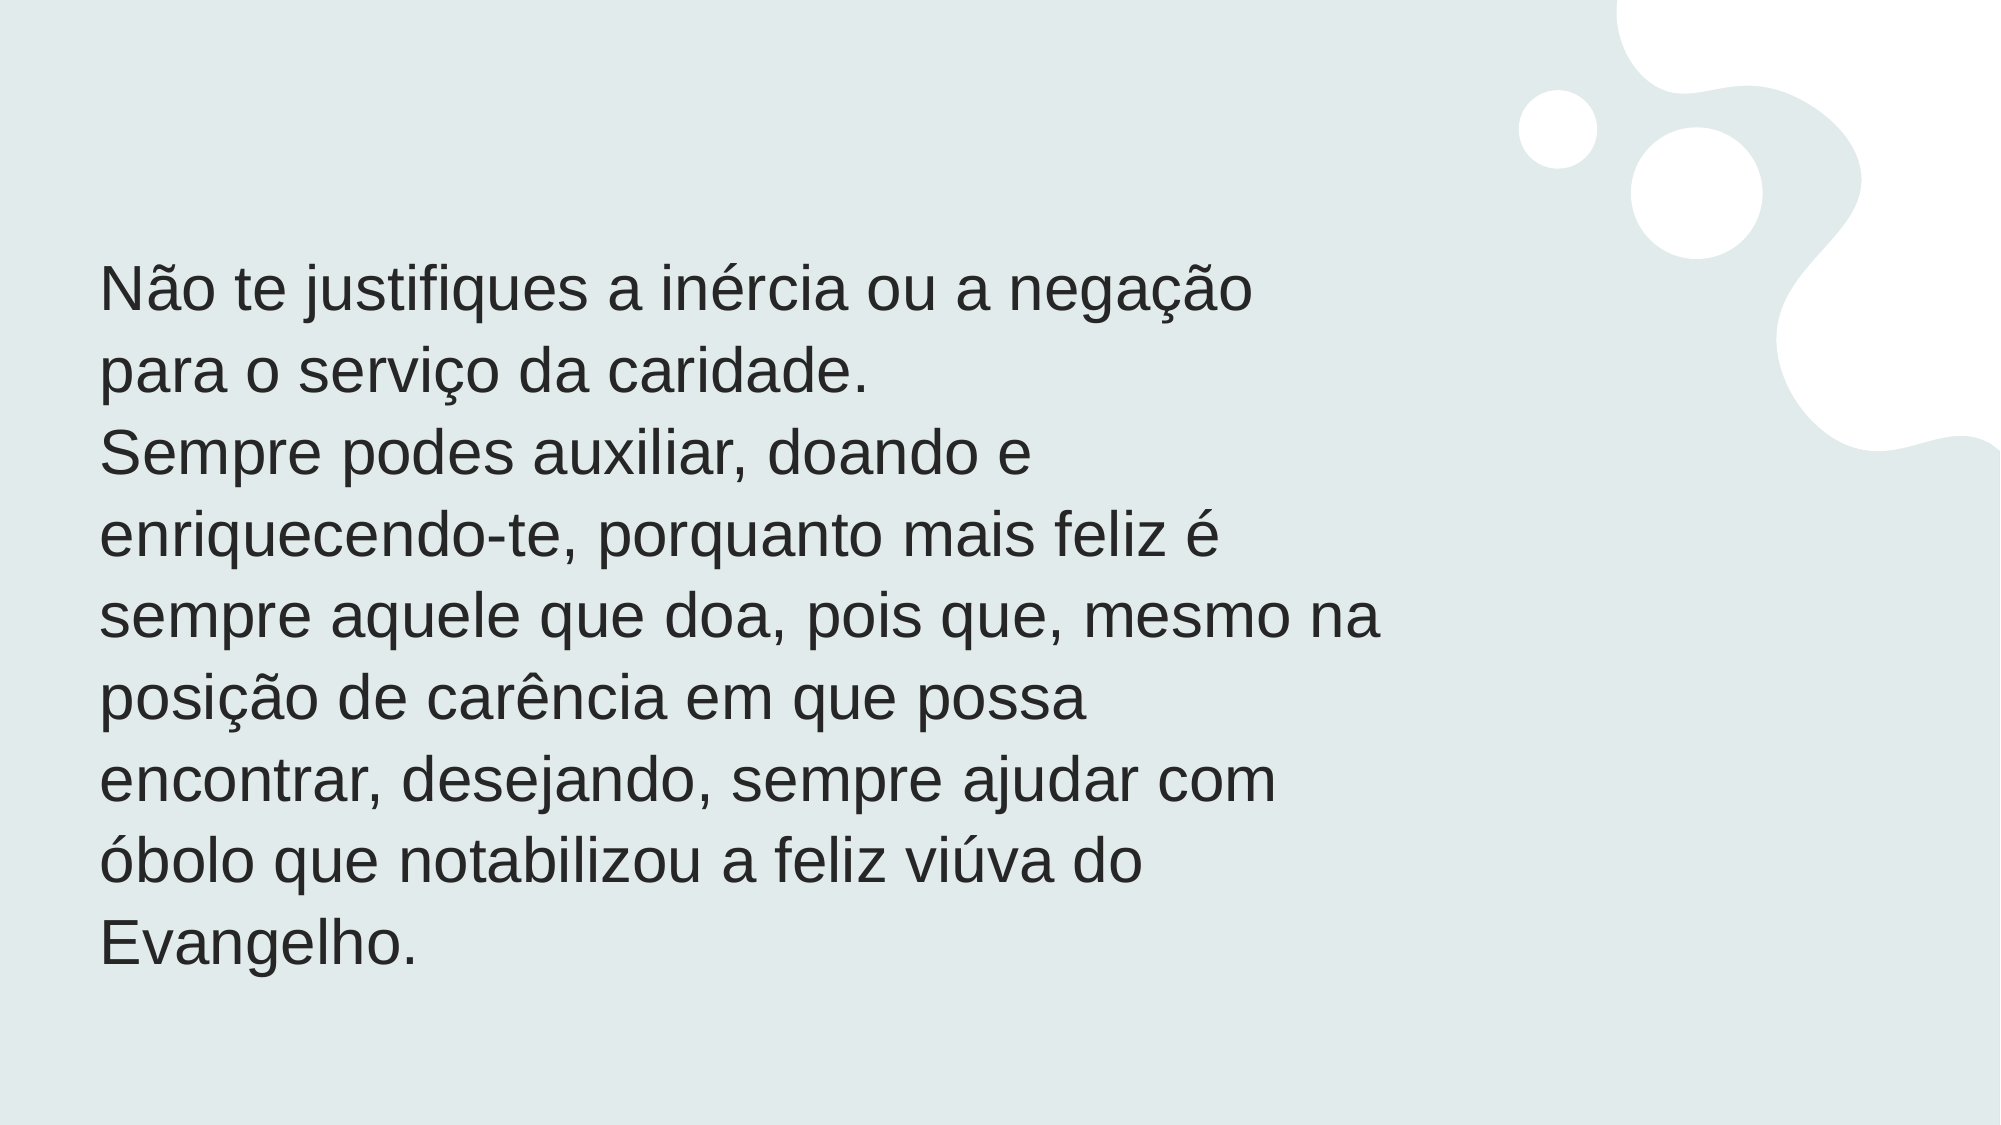

# Não te justifiques a inércia ou a negação para o serviço da caridade. Sempre podes auxiliar, doando e enriquecendo-te, porquanto mais feliz é sempre aquele que doa, pois que, mesmo na posição de carência em que possa encontrar, desejando, sempre ajudar com óbolo que notabilizou a feliz viúva do Evangelho.